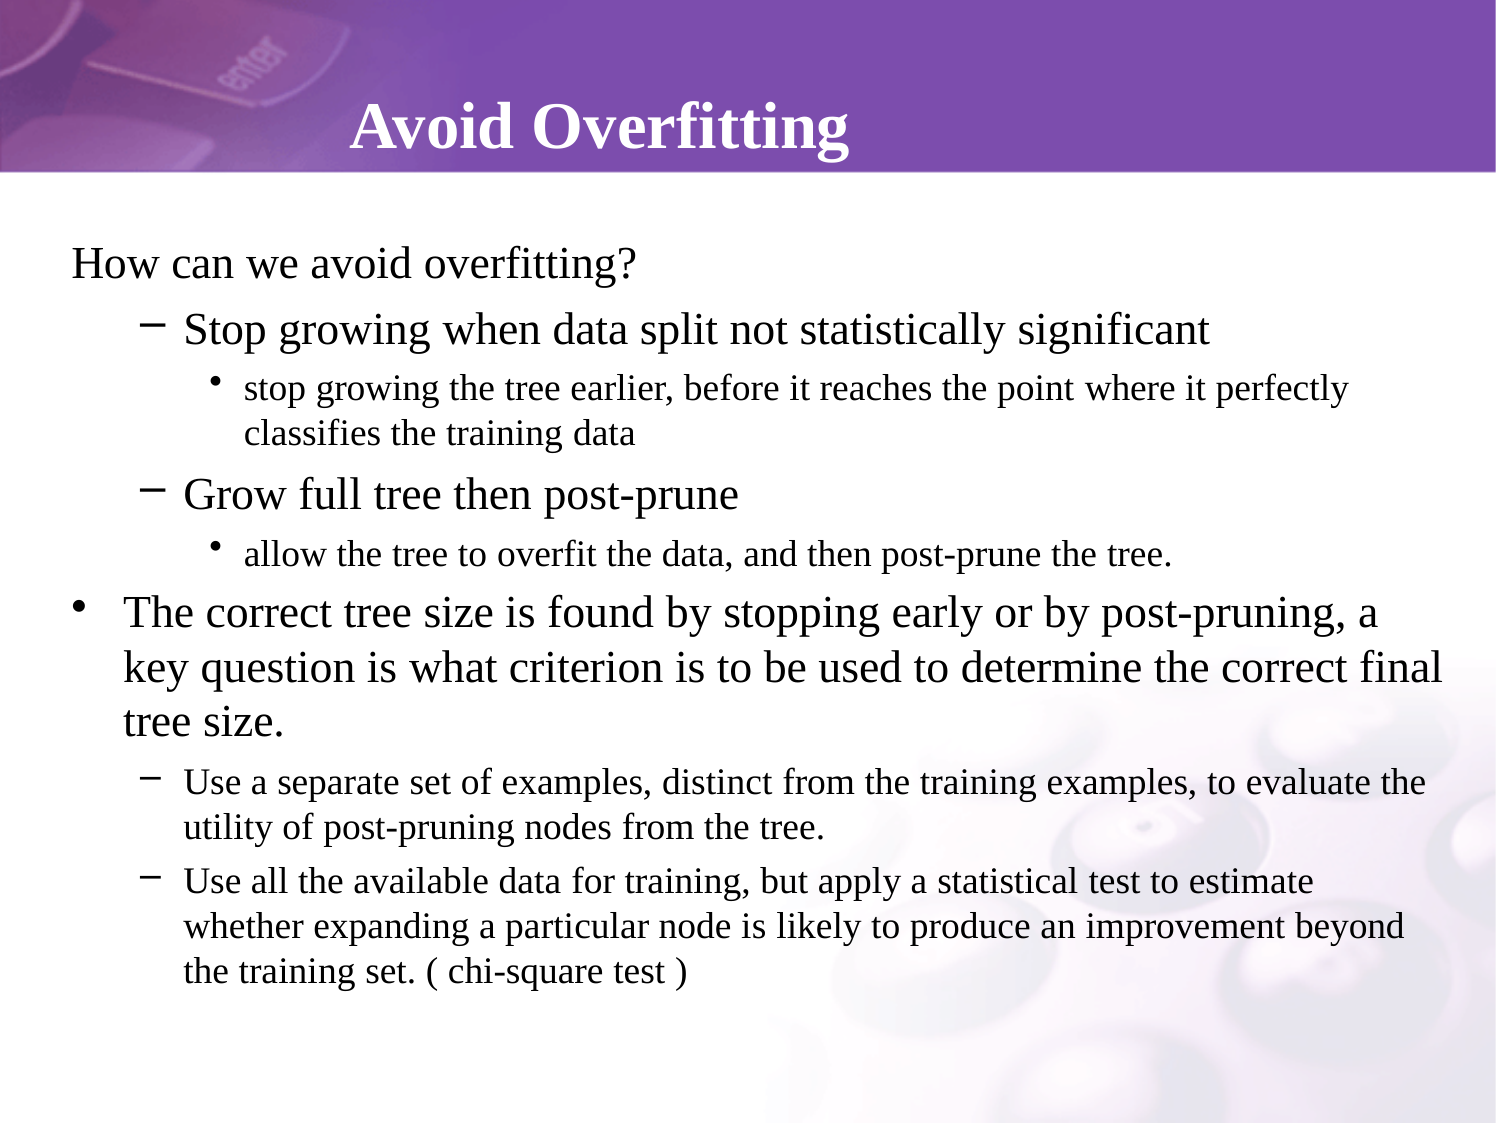

# Avoid Overfitting
How can we avoid overfitting?
Stop growing when data split not statistically significant
stop growing the tree earlier, before it reaches the point where it perfectly  classifies the training data
Grow full tree then post-prune
allow the tree to overfit the data, and then post-prune the tree.
The correct tree size is found by stopping early or by post-pruning, a  key question is what criterion is to be used to determine the correct final  tree size.
Use a separate set of examples, distinct from the training examples, to evaluate the  utility of post-pruning nodes from the tree.
Use all the available data for training, but apply a statistical test to estimate  whether expanding a particular node is likely to produce an improvement beyond  the training set. ( chi-square test )